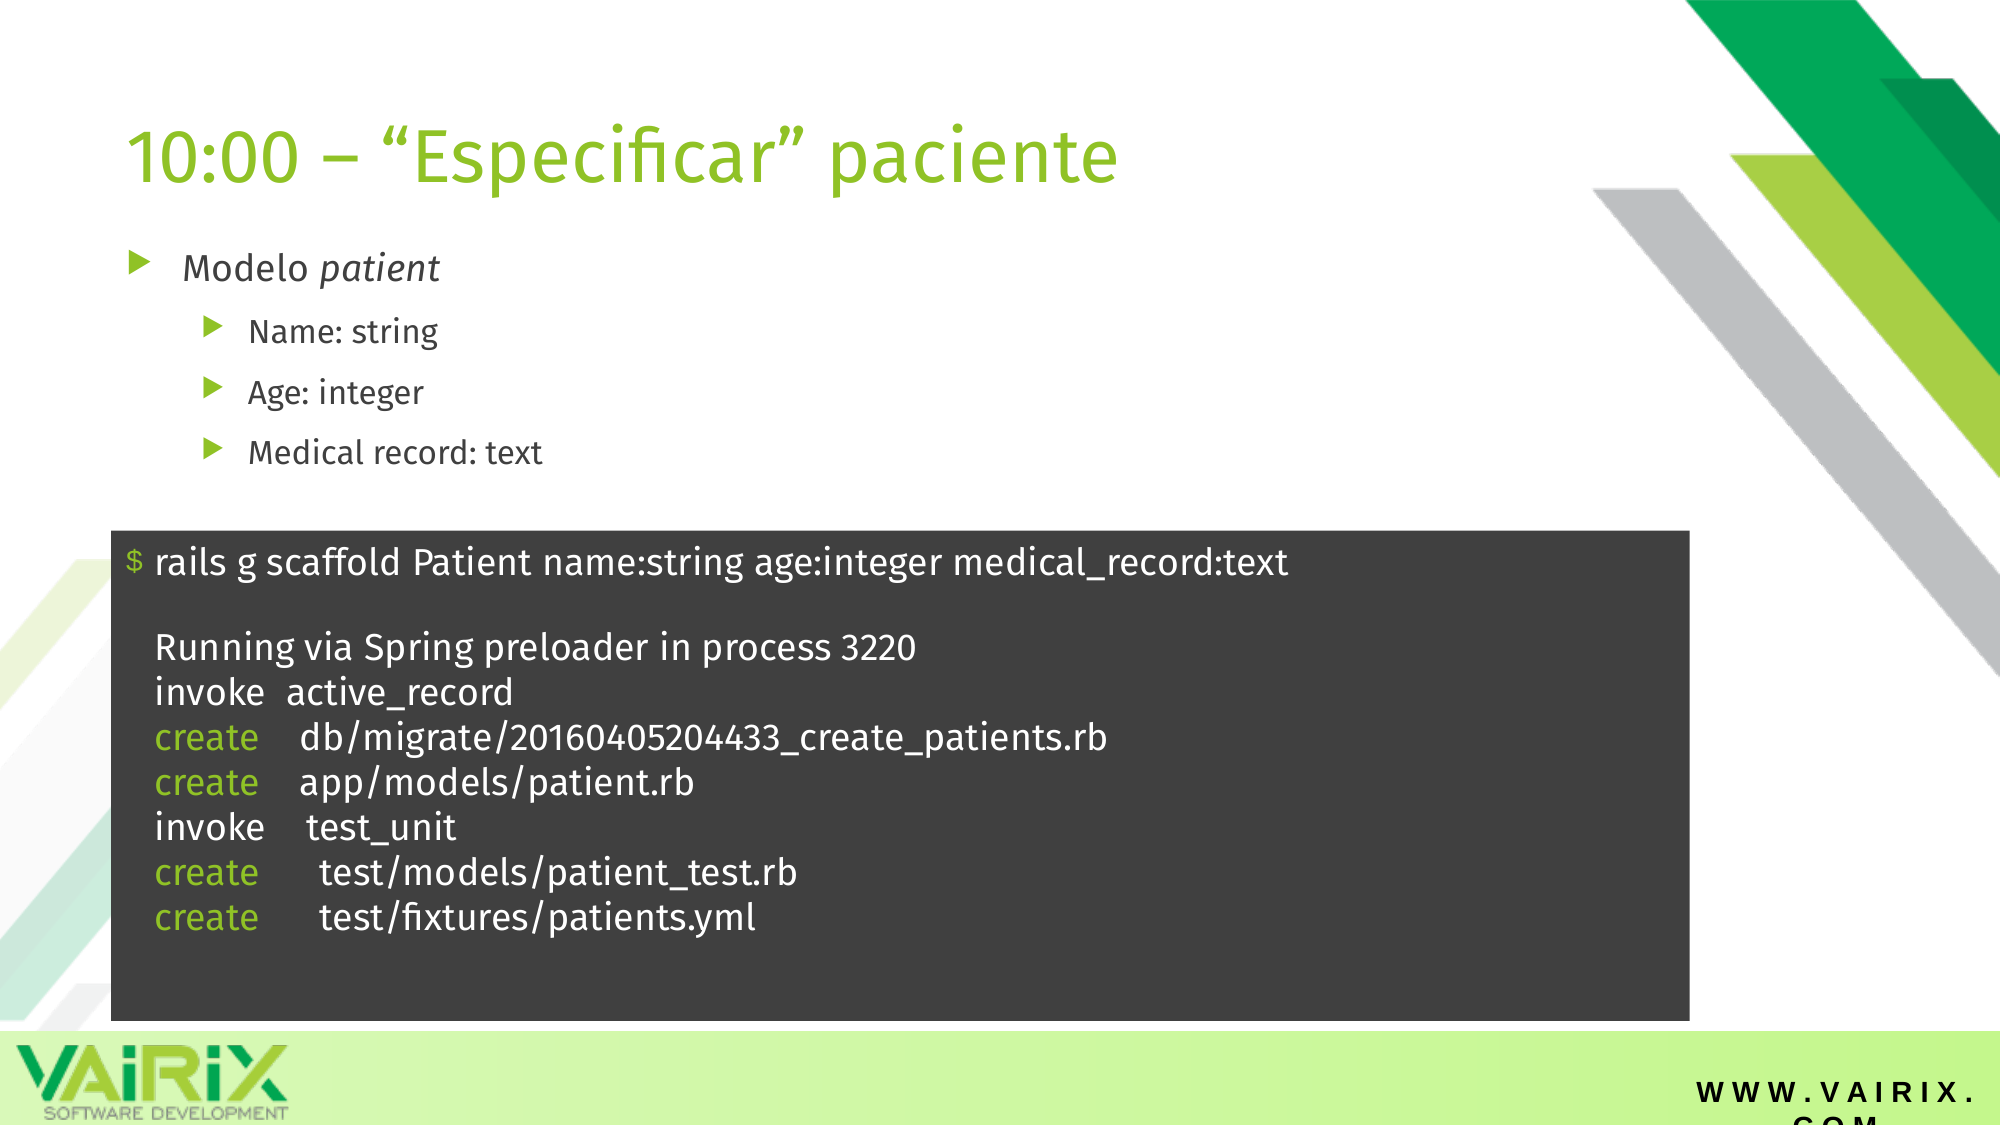

# 10:00 – “Especificar” paciente
Modelo patient
Name: string
Age: integer
Medical record: text

rails g scaffold Patient name:string age:integer medical_record:text
Running via Spring preloader in process 3220
invoke  active_record
create    db/migrate/20160405204433_create_patients.rb
create    app/models/patient.rb
invoke    test_unit
create      test/models/patient_test.rb
create      test/fixtures/patients.yml